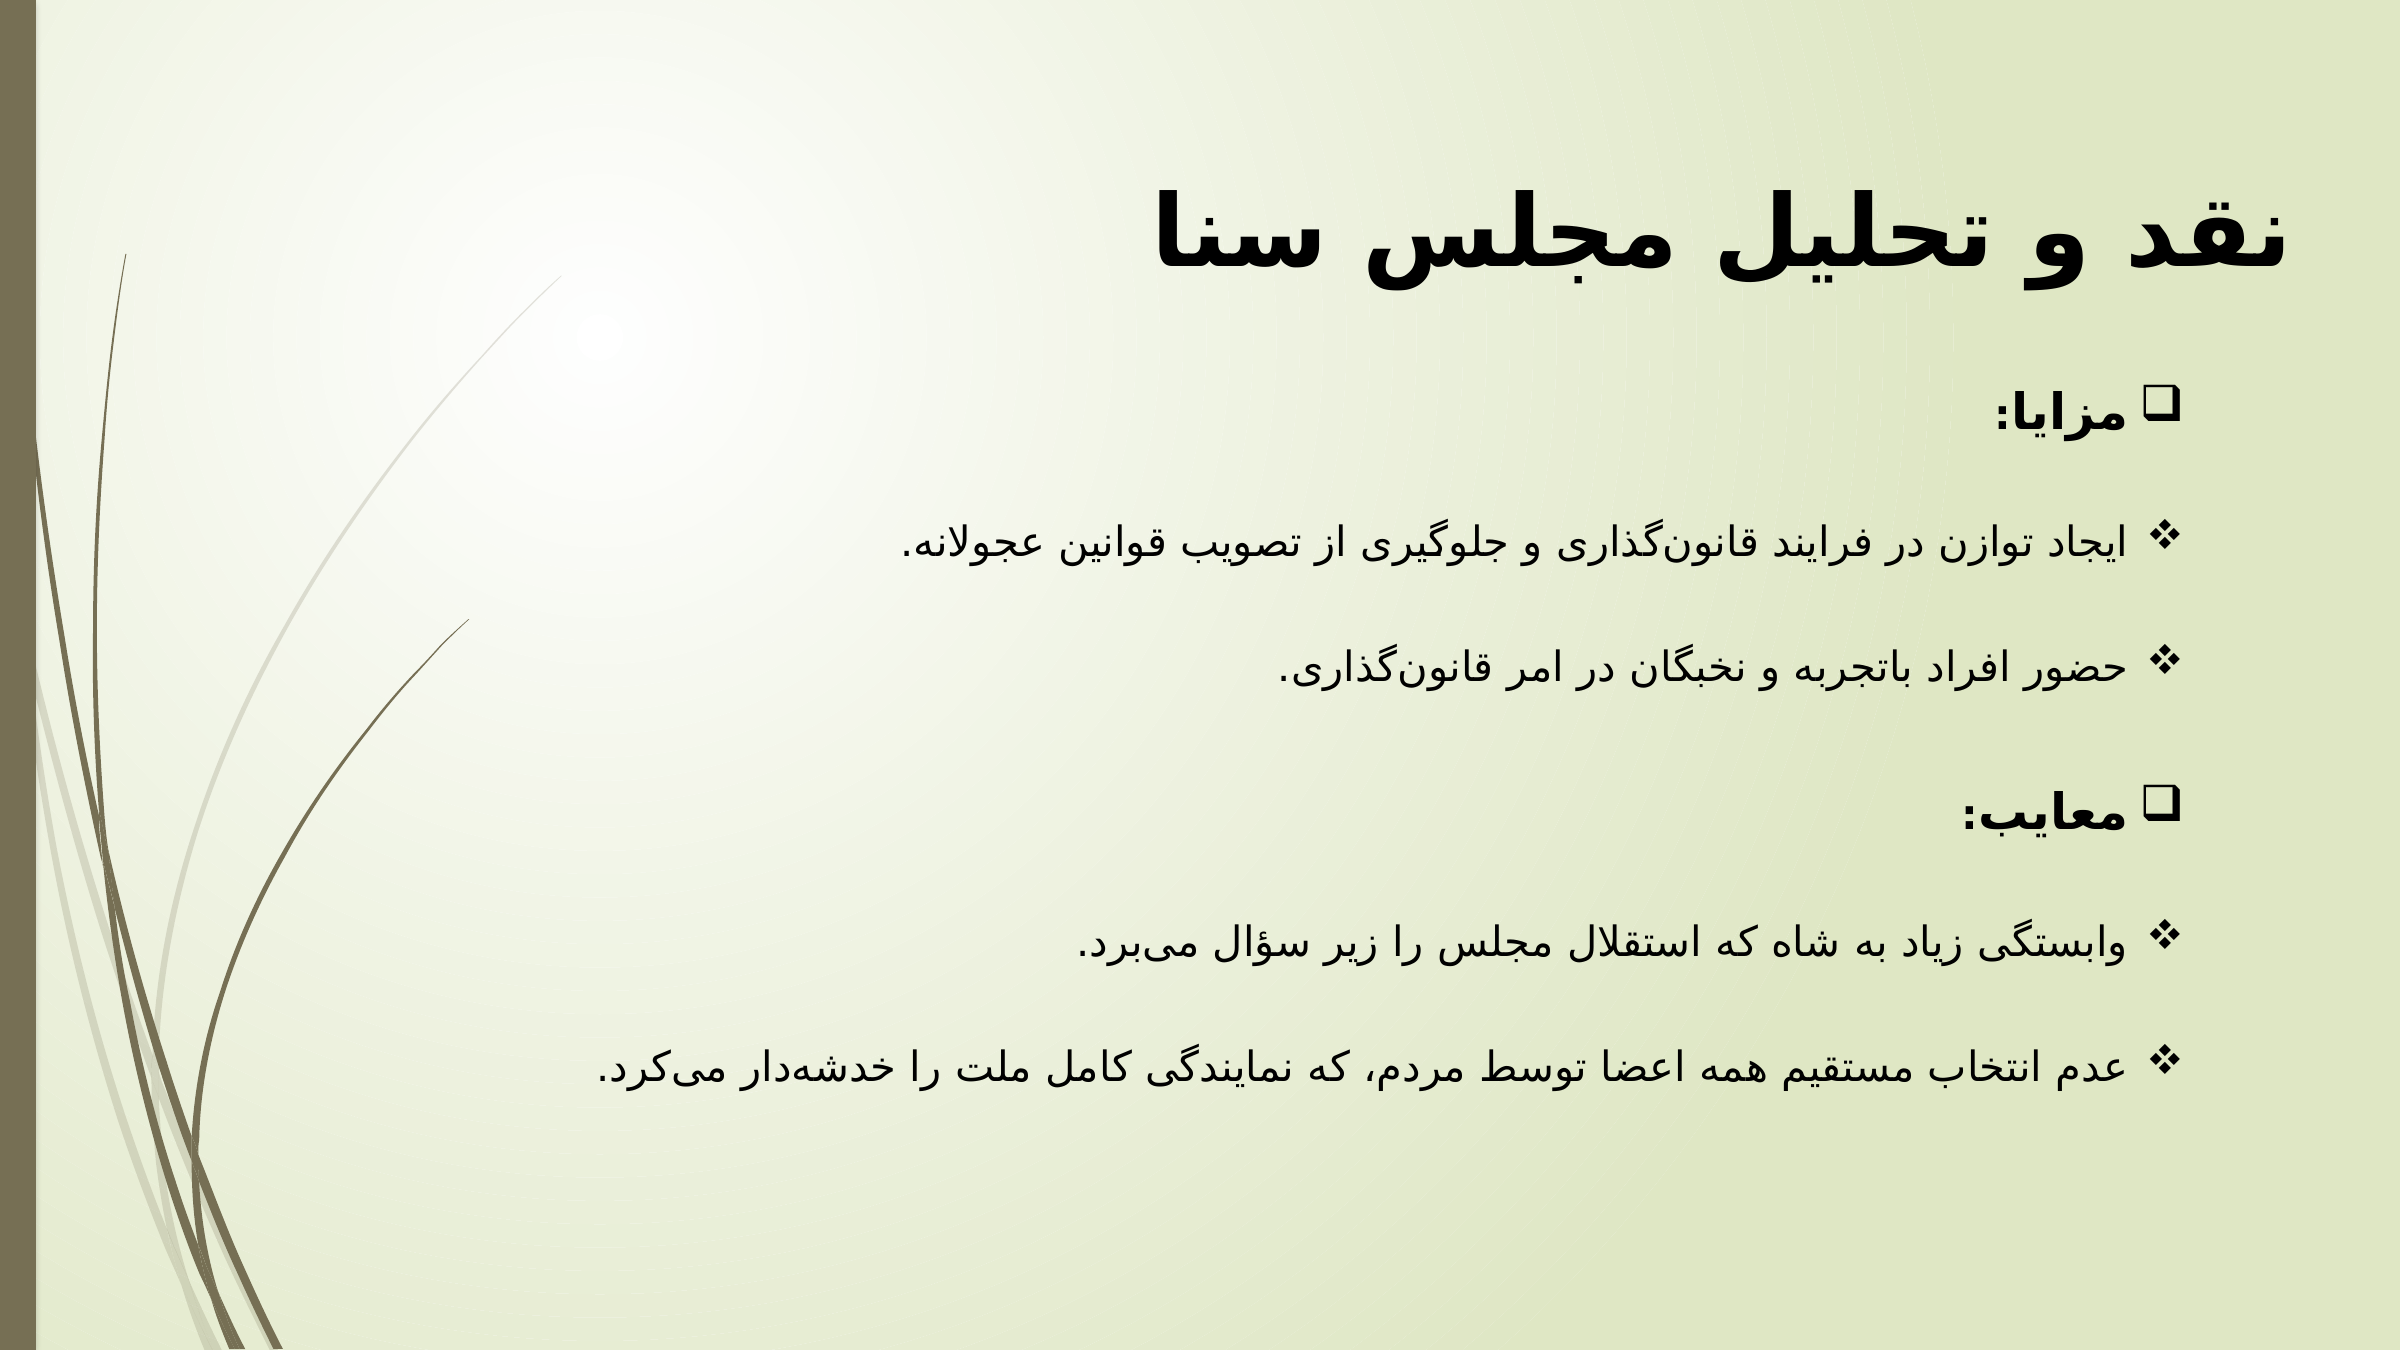

نقد و تحلیل مجلس سنا
مزایا:
ایجاد توازن در فرایند قانون‌گذاری و جلوگیری از تصویب قوانین عجولانه.
حضور افراد باتجربه و نخبگان در امر قانون‌گذاری.
معایب:
وابستگی زیاد به شاه که استقلال مجلس را زیر سؤال می‌برد.
عدم انتخاب مستقیم همه اعضا توسط مردم، که نمایندگی کامل ملت را خدشه‌دار می‌کرد.